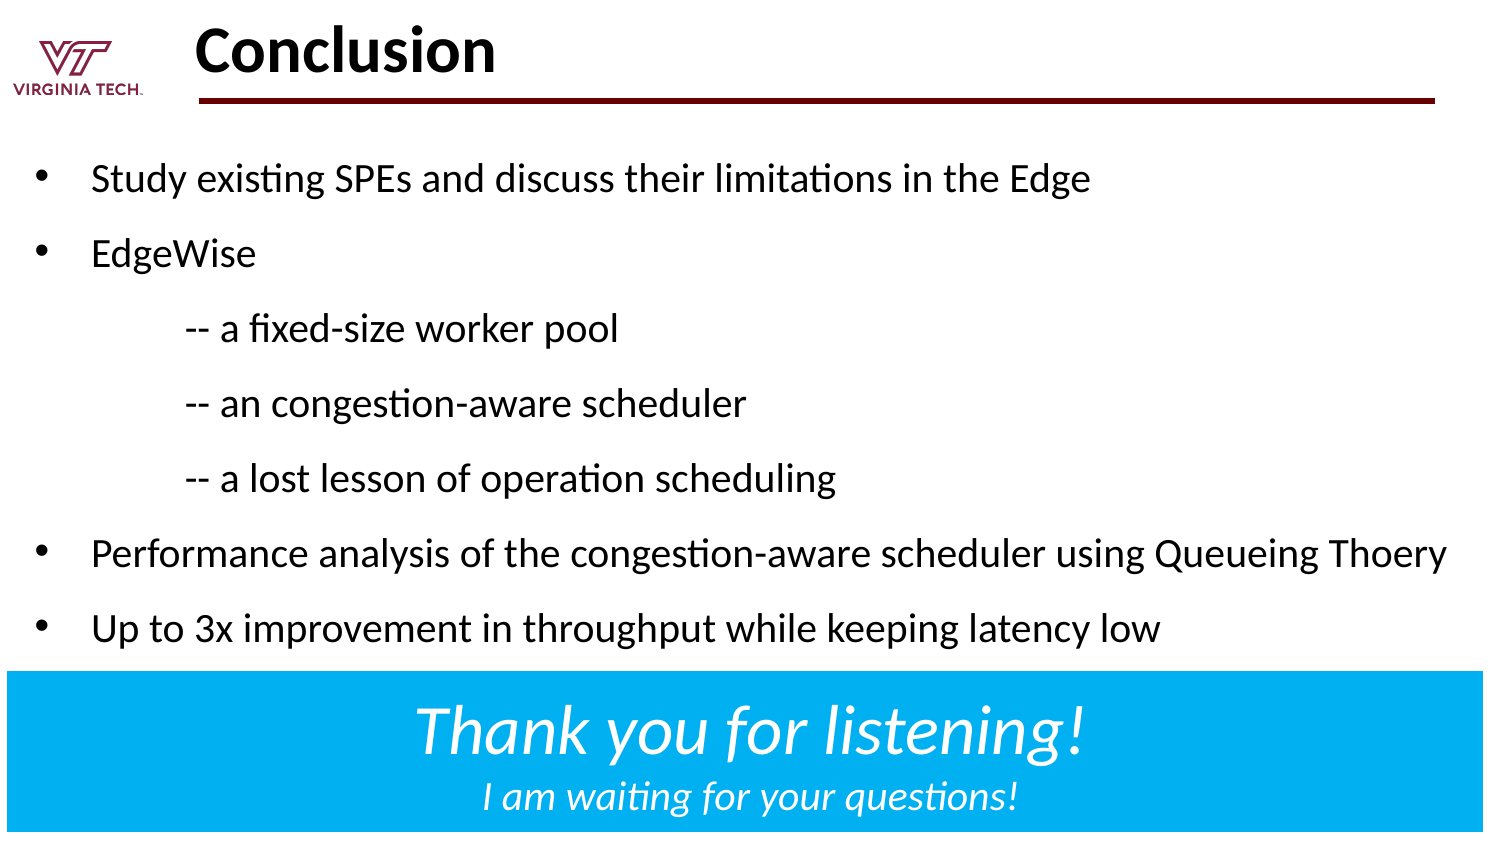

# Conclusion
Study existing SPEs and discuss their limitations in the Edge
EdgeWise
	-- a fixed-size worker pool
	-- an congestion-aware scheduler
	-- a lost lesson of operation scheduling
Performance analysis of the congestion-aware scheduler using Queueing Thoery
Up to 3x improvement in throughput while keeping latency low
Thank you for listening!
I am waiting for your questions!